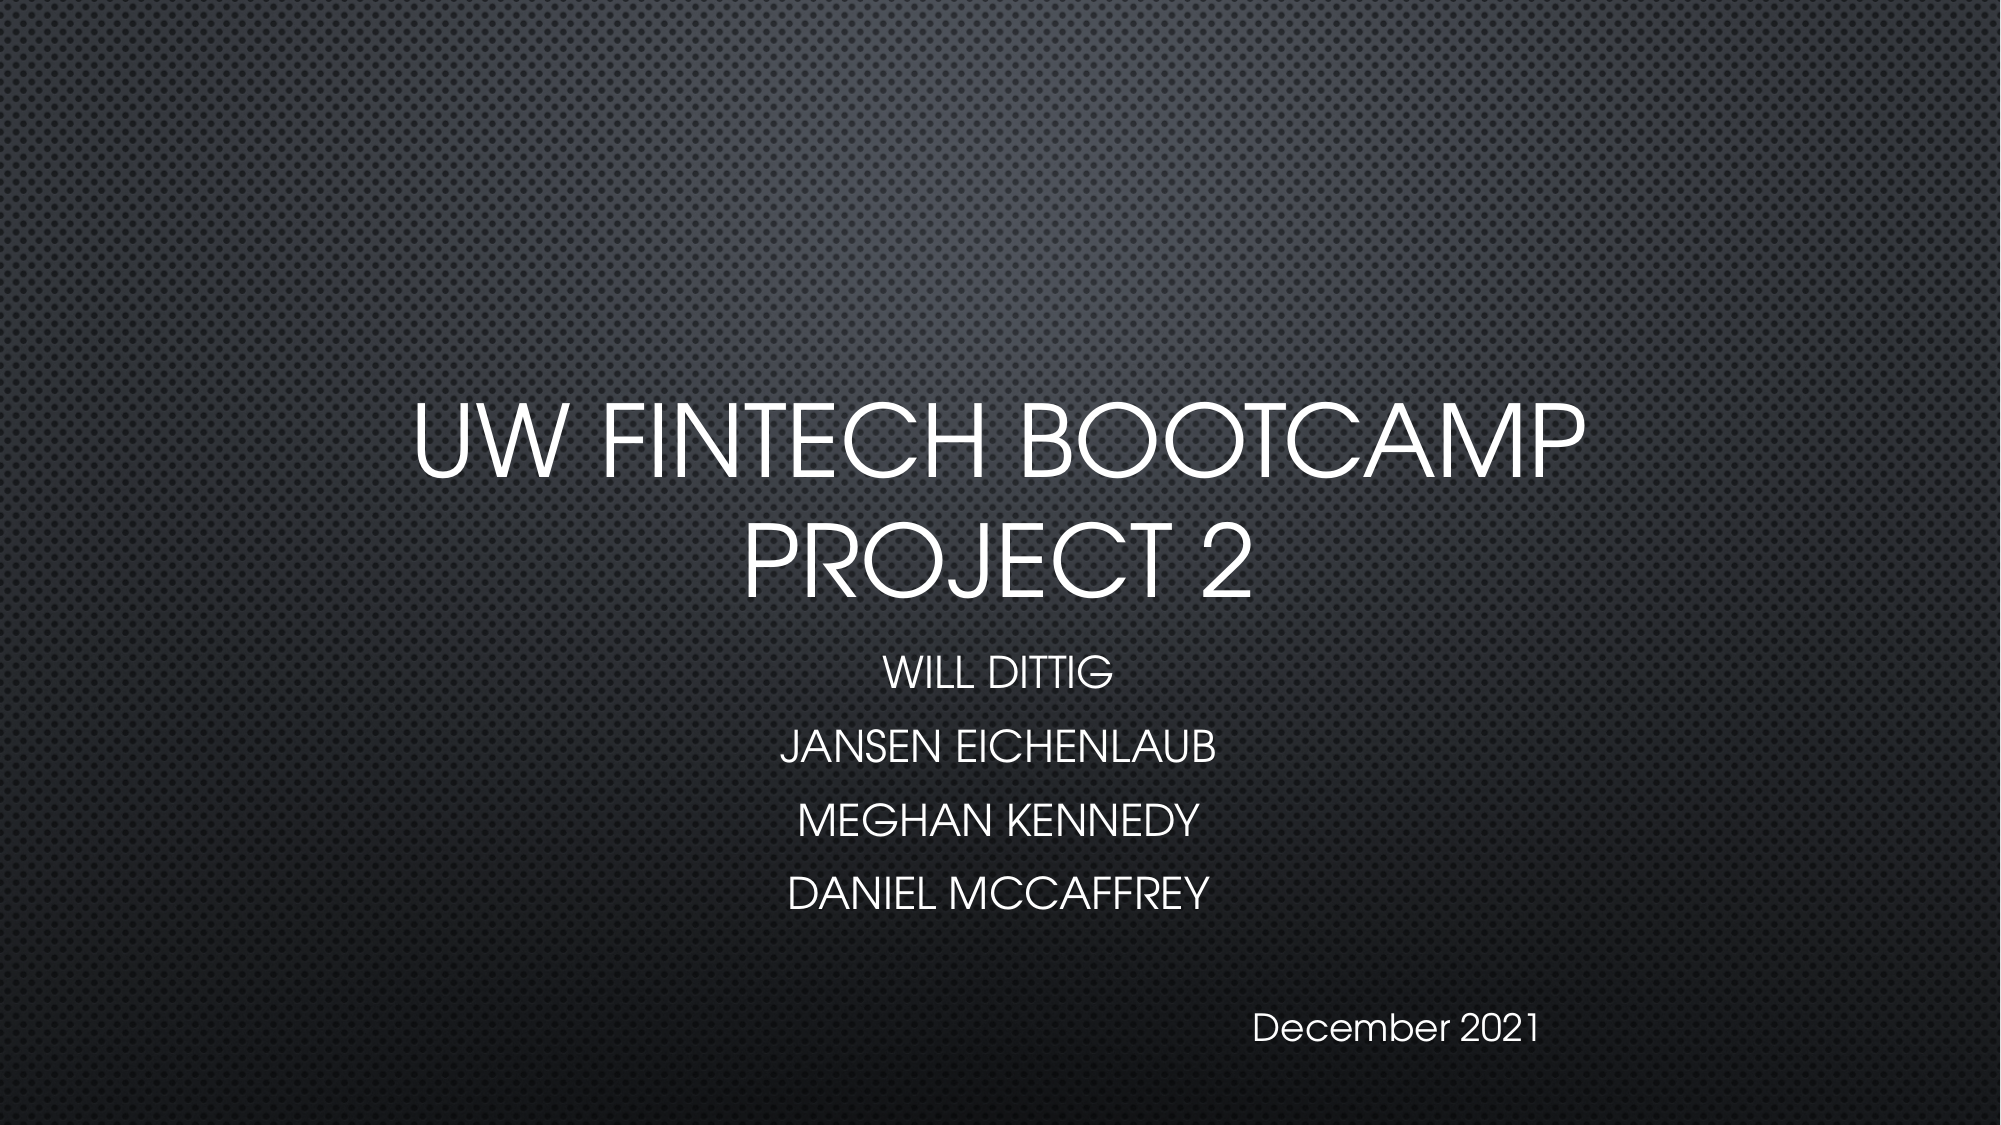

# UW Fintech Bootcamp project 2
Will Dittig
Jansen Eichenlaub
Meghan Kennedy
Daniel McCaffrey
December 2021